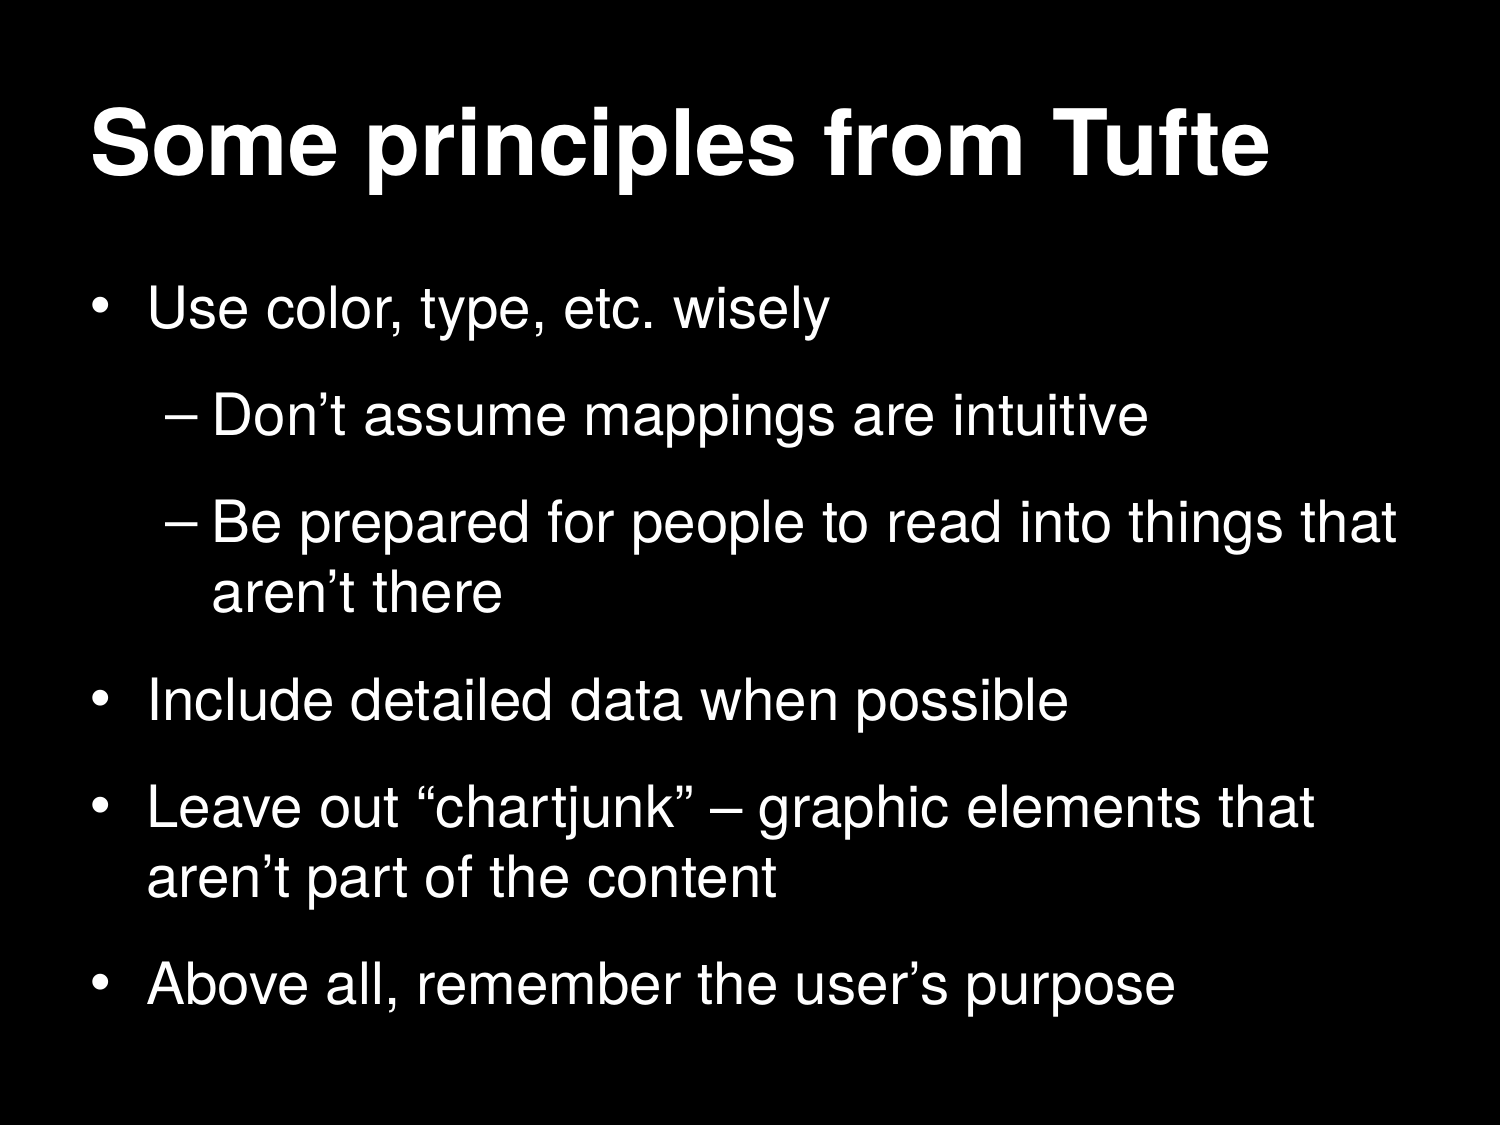

# Some principles from Tufte
Use color, type, etc. wisely
Don’t assume mappings are intuitive
Be prepared for people to read into things that aren’t there
Include detailed data when possible
Leave out “chartjunk” – graphic elements that aren’t part of the content
Above all, remember the user’s purpose